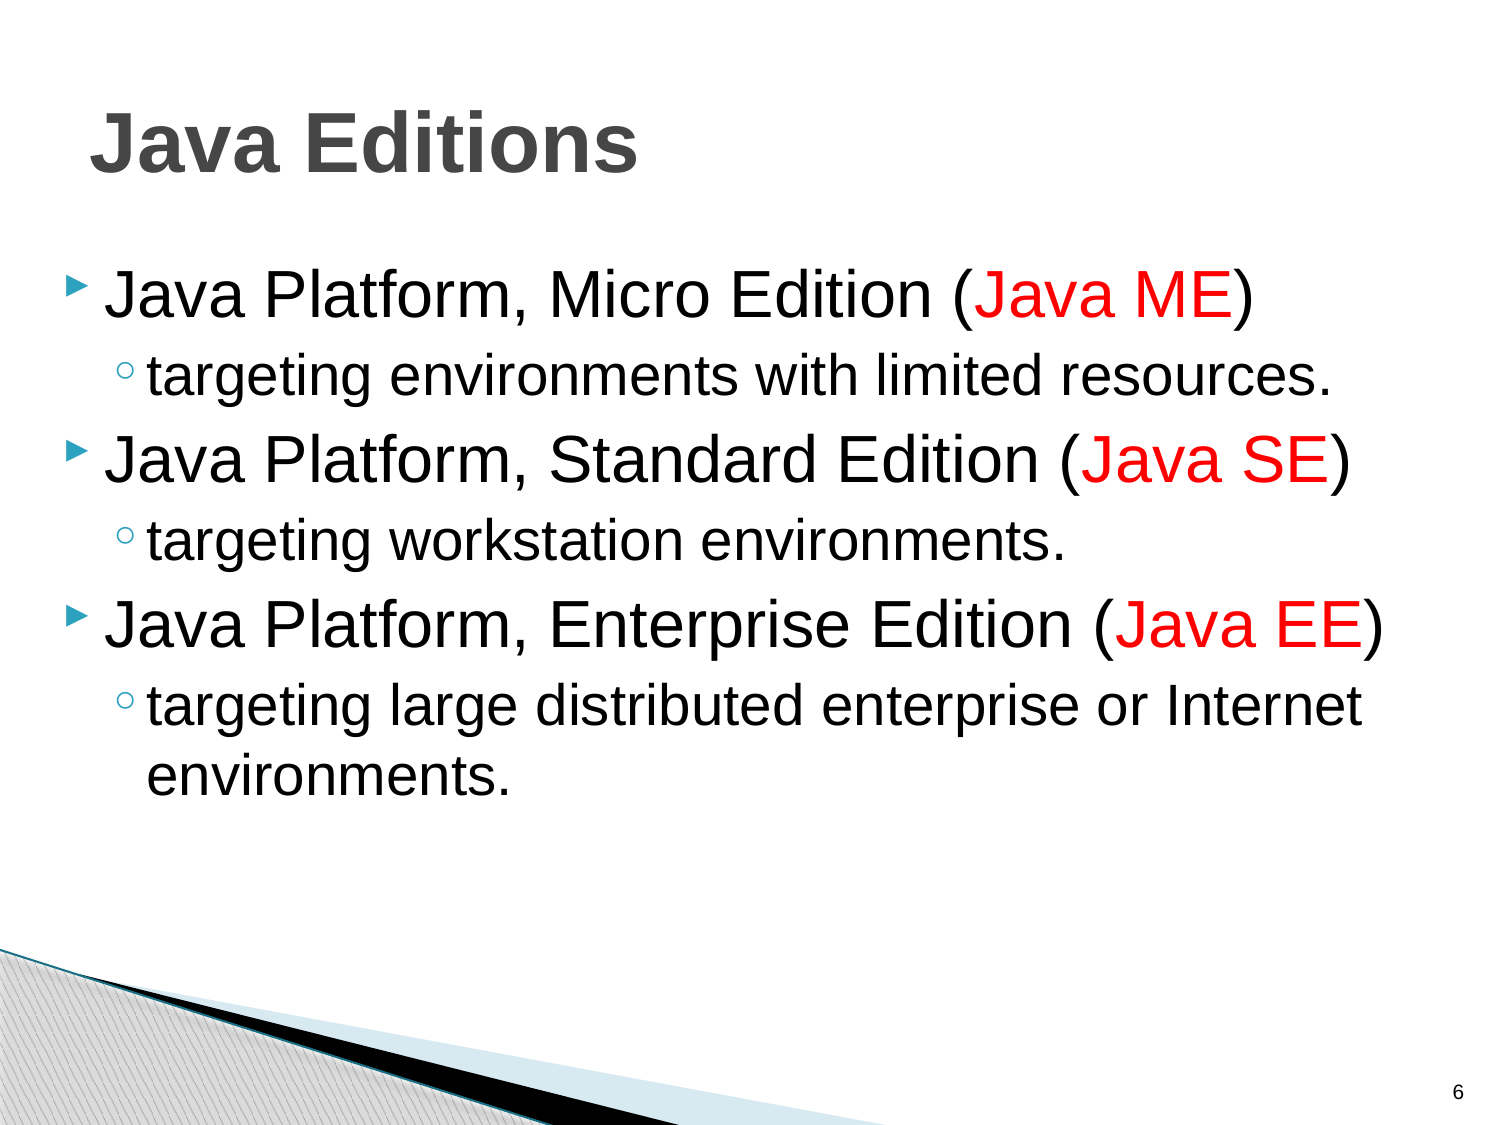

# Java Editions
Java Platform, Micro Edition (Java ME)
targeting environments with limited resources.
Java Platform, Standard Edition (Java SE)
targeting workstation environments.
Java Platform, Enterprise Edition (Java EE)
targeting large distributed enterprise or Internet environments.
6